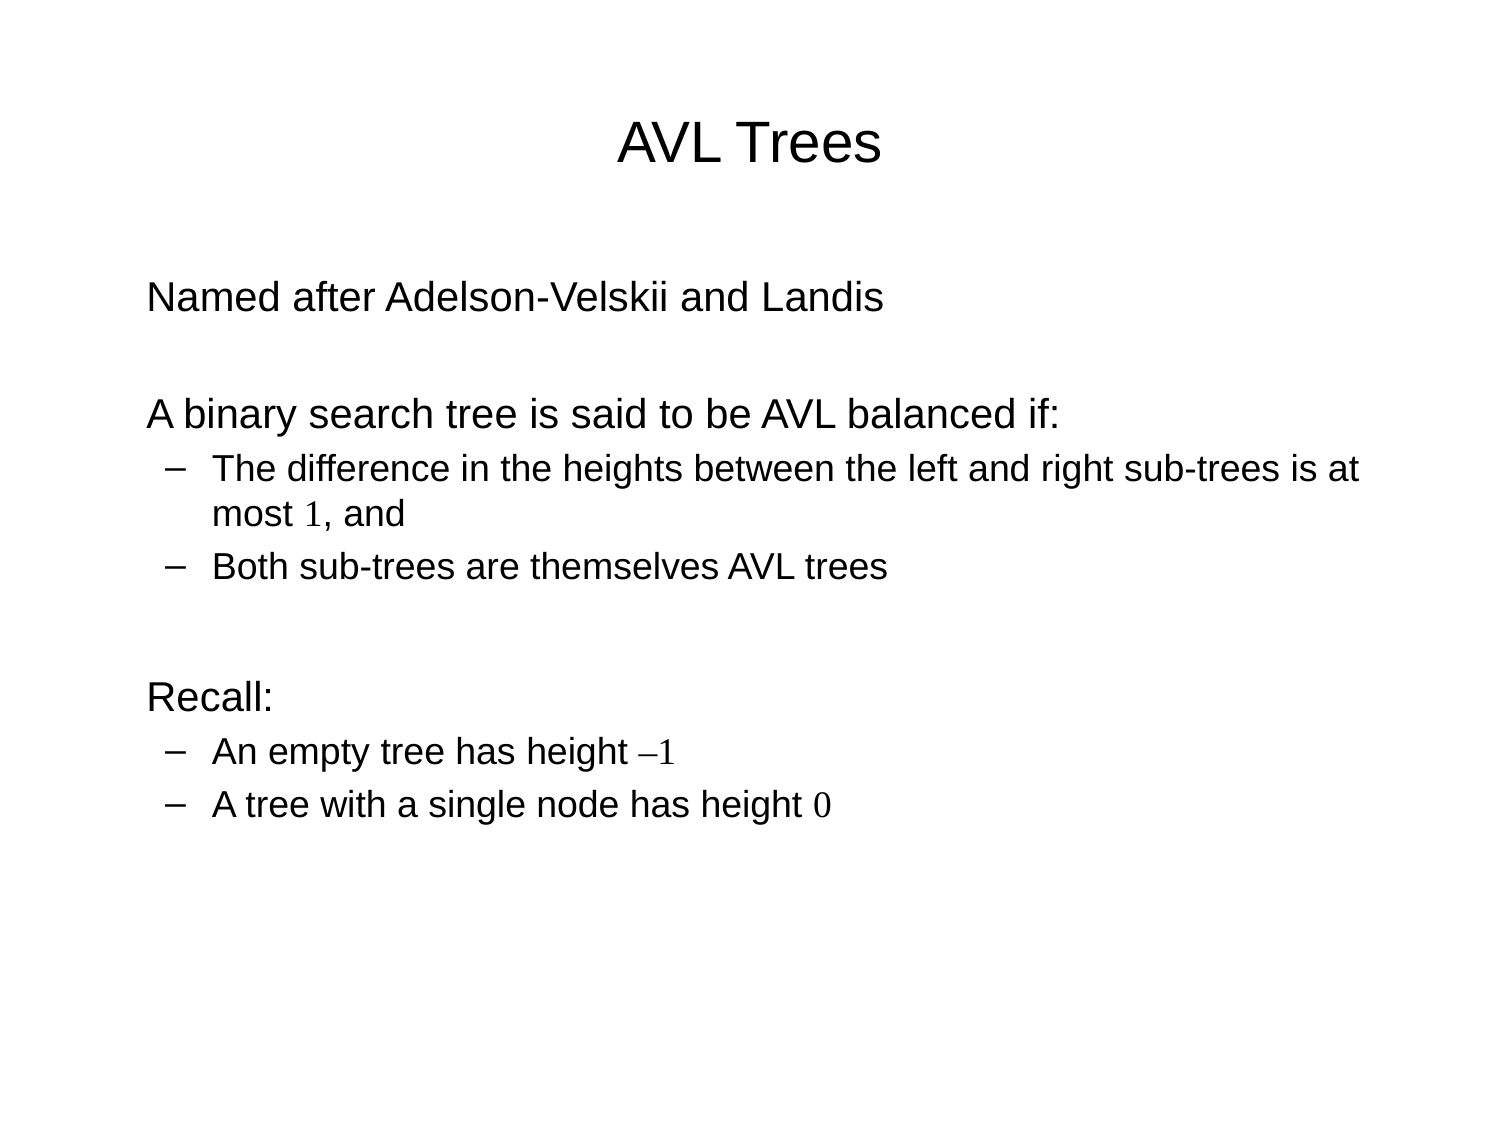

# AVL Trees
	Named after Adelson-Velskii and Landis

	A binary search tree is said to be AVL balanced if:
The difference in the heights between the left and right sub-trees is at most 1, and
Both sub-trees are themselves AVL trees

	Recall:
An empty tree has height –1
A tree with a single node has height 0